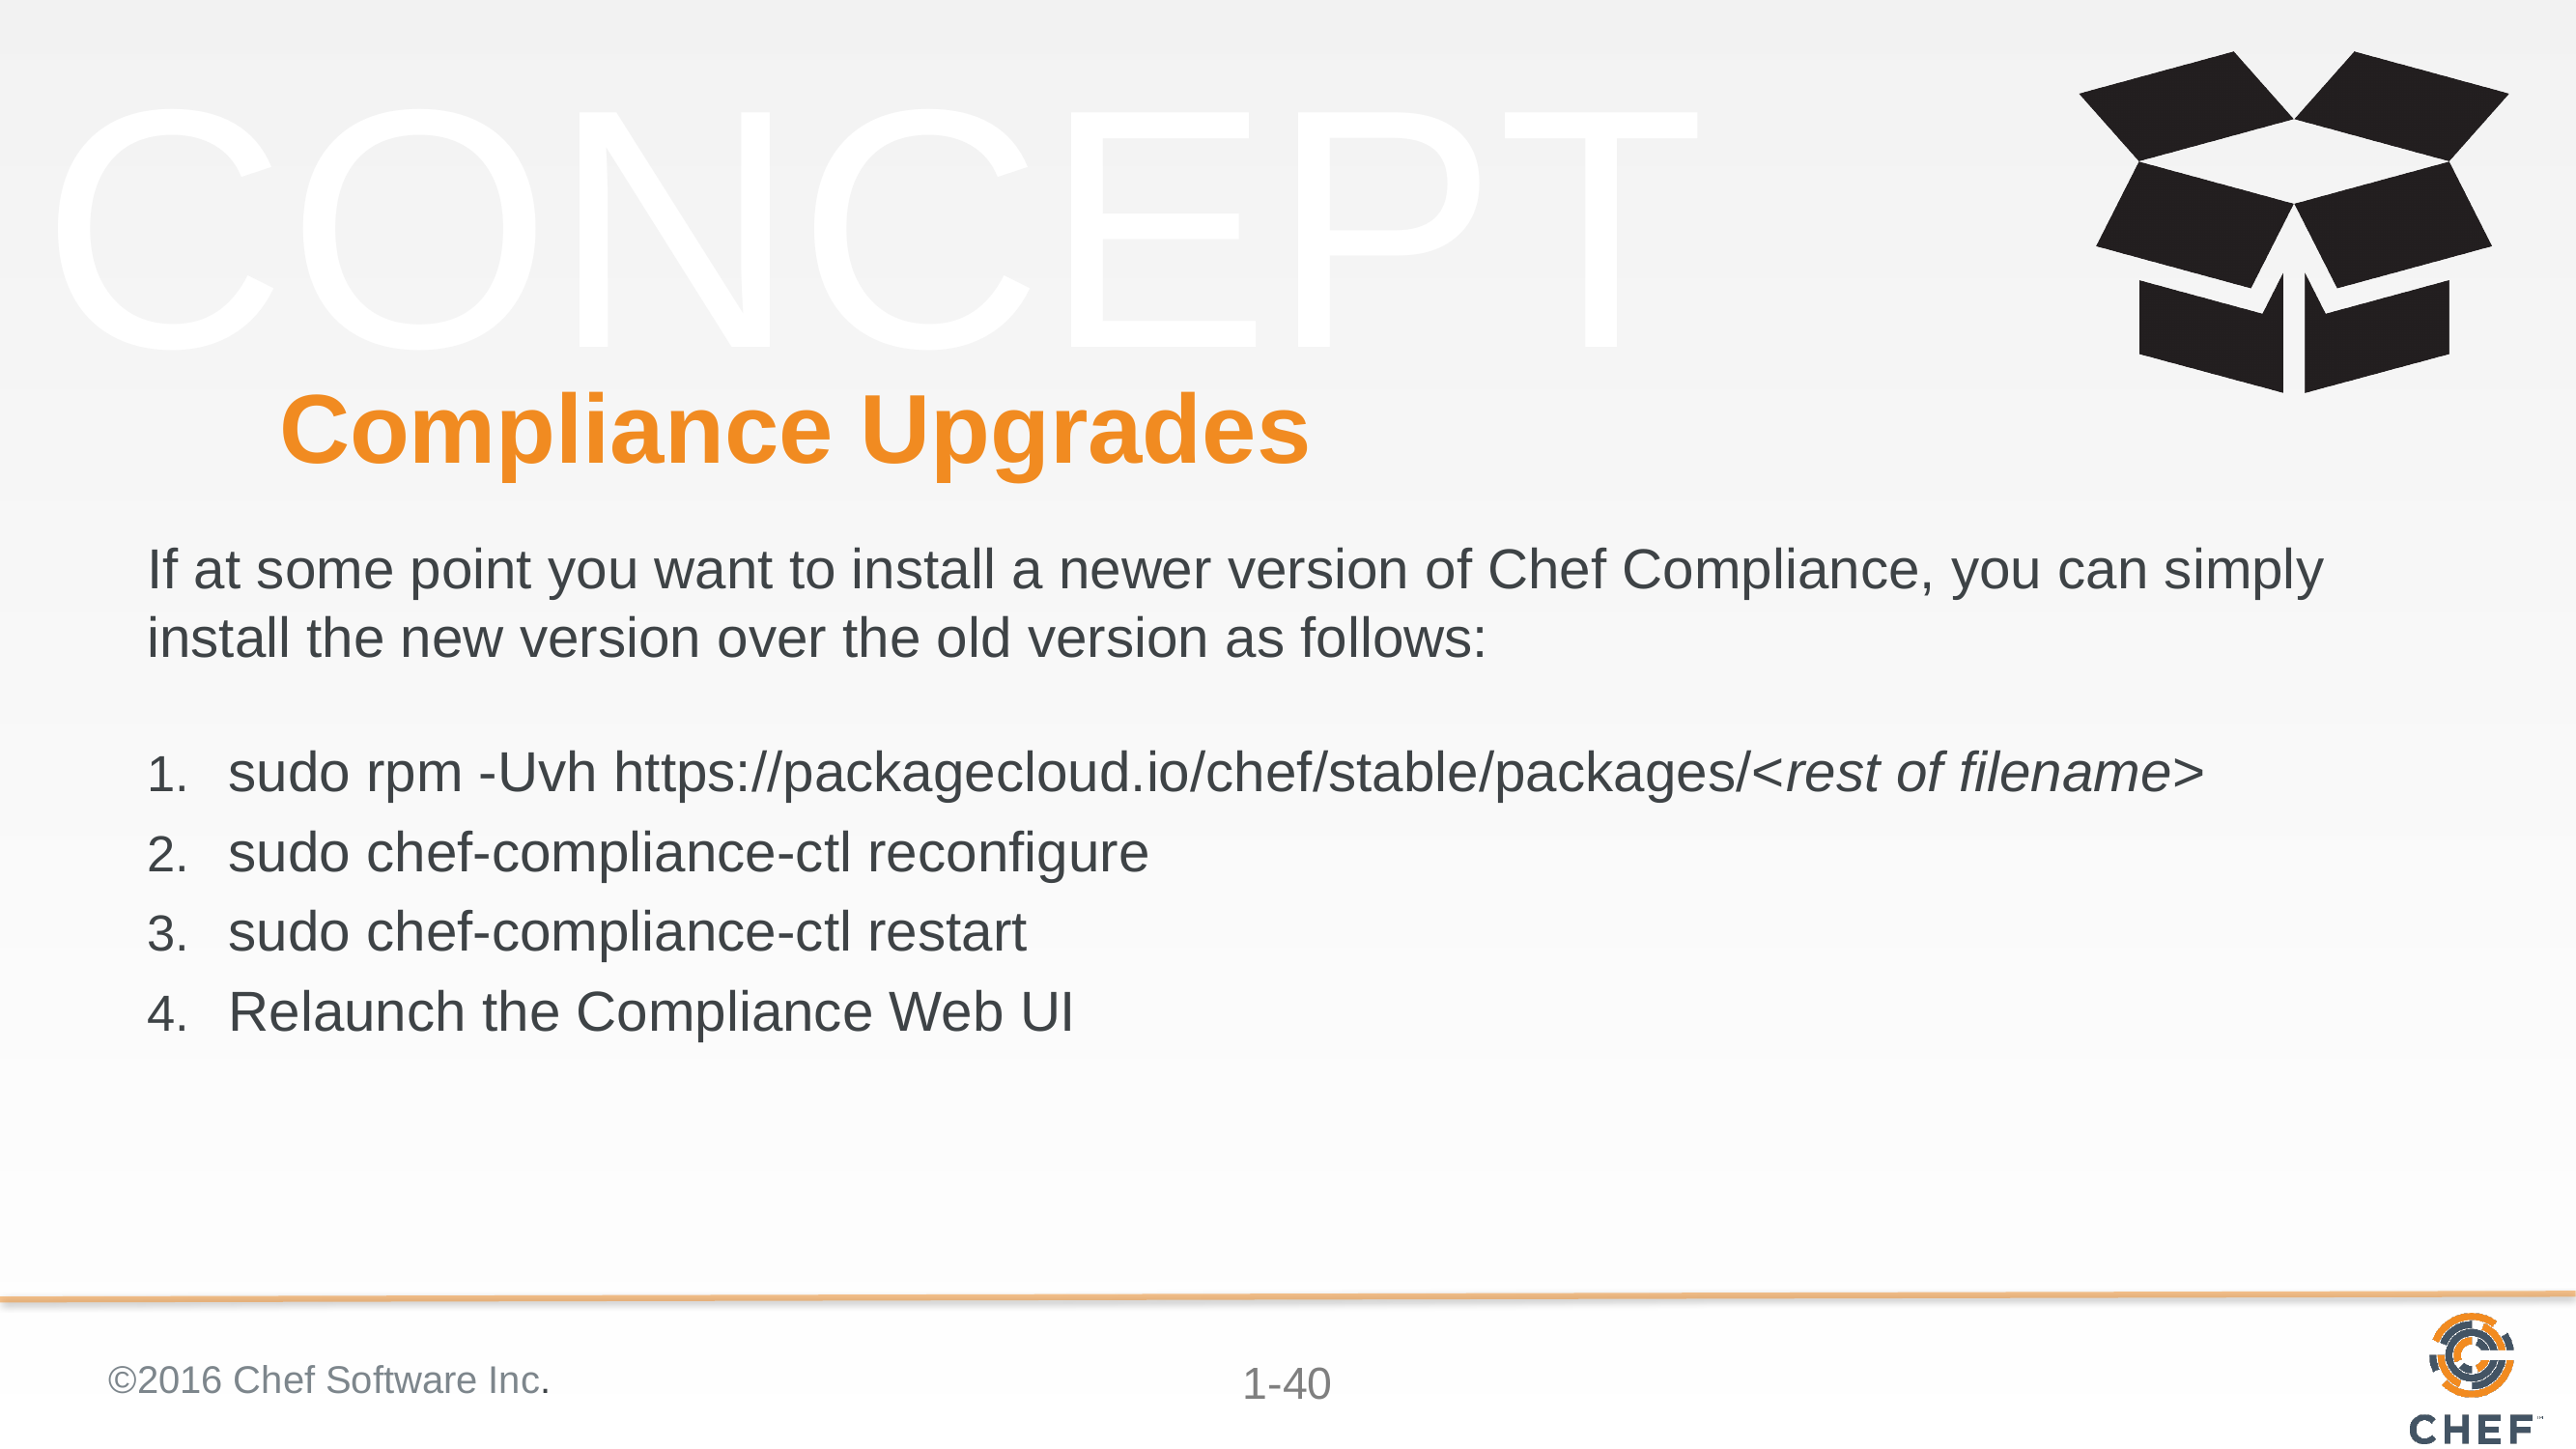

# Compliance Upgrades
If at some point you want to install a newer version of Chef Compliance, you can simply install the new version over the old version as follows:

sudo rpm -Uvh https://packagecloud.io/chef/stable/packages/<rest of filename>
sudo chef-compliance-ctl reconfigure
sudo chef-compliance-ctl restart
Relaunch the Compliance Web UI